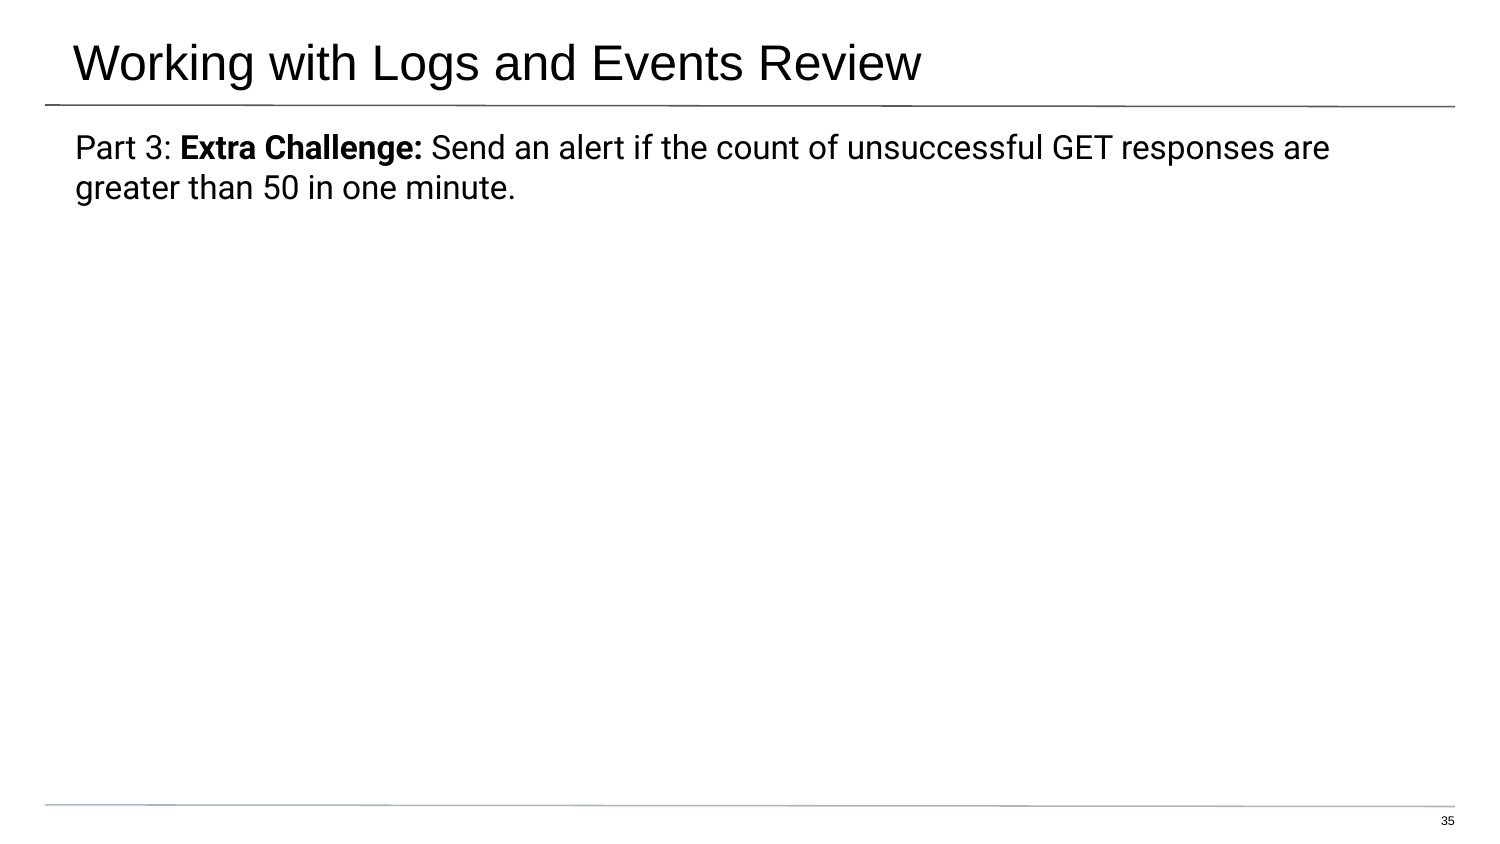

# Working with Logs and Events Review
Part 3: Extra Challenge: Send an alert if the count of unsuccessful GET responses are greater than 50 in one minute.

35